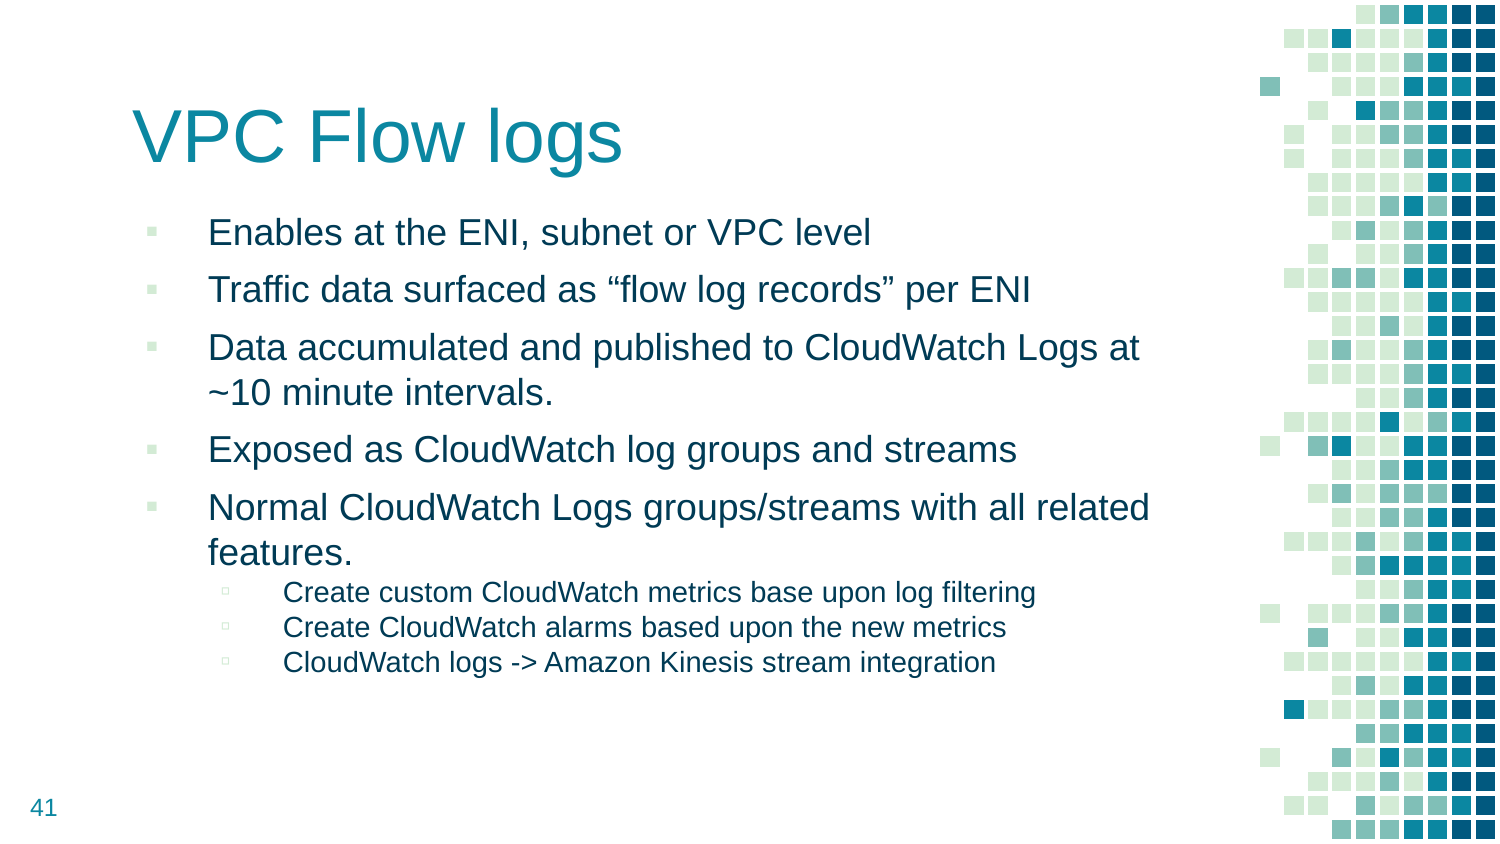

# VPC Flow logs
Enables at the ENI, subnet or VPC level
Traffic data surfaced as “flow log records” per ENI
Data accumulated and published to CloudWatch Logs at ~10 minute intervals.
Exposed as CloudWatch log groups and streams
Normal CloudWatch Logs groups/streams with all related features.
Create custom CloudWatch metrics base upon log filtering
Create CloudWatch alarms based upon the new metrics
CloudWatch logs -> Amazon Kinesis stream integration
41